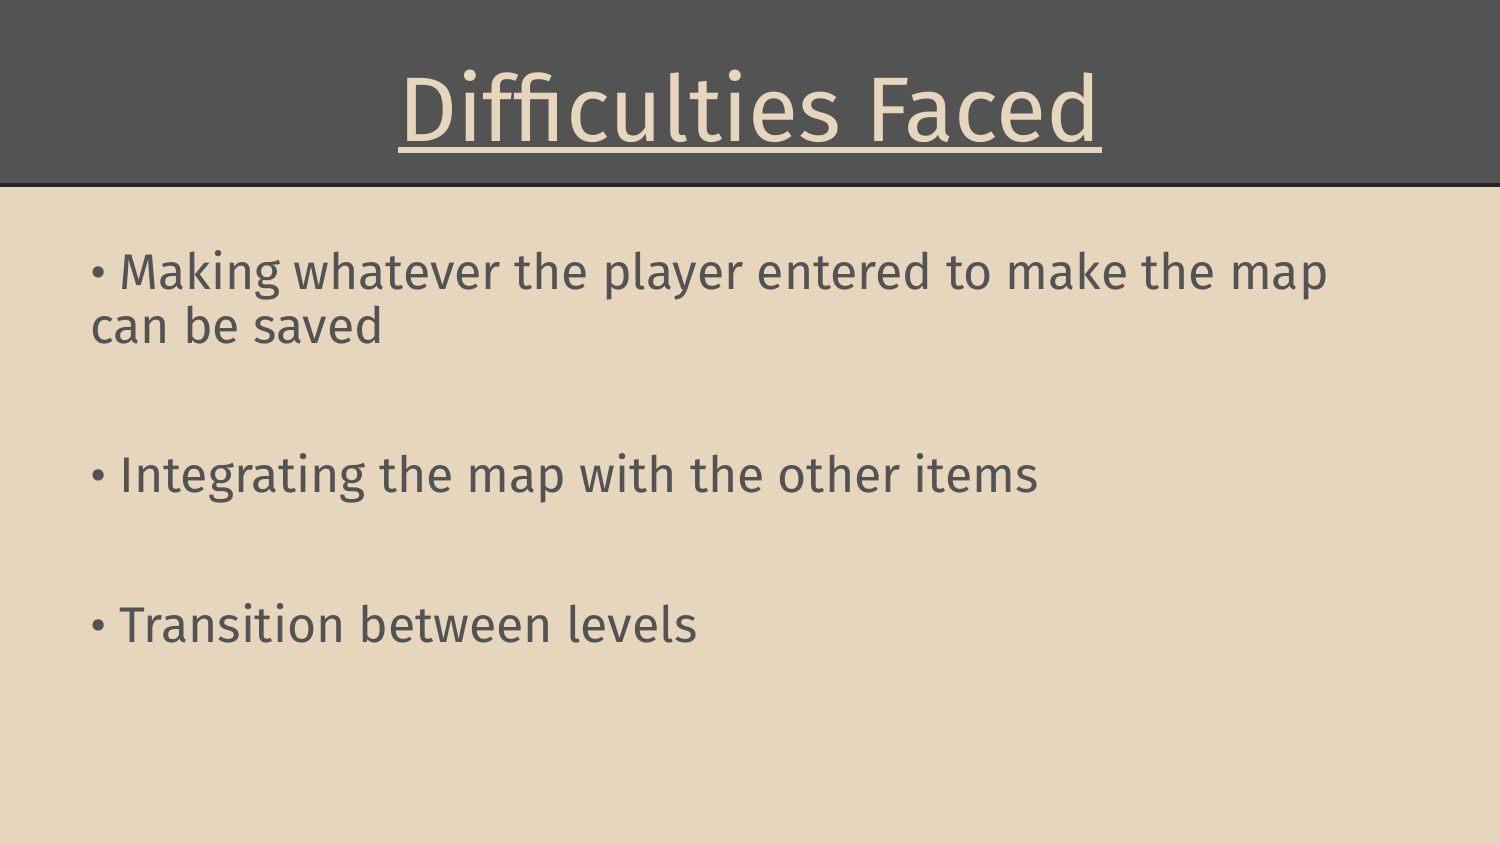

# Difficulties Faced
• Making whatever the player entered to make the map can be saved

• Integrating the map with the other items

• Transition between levels